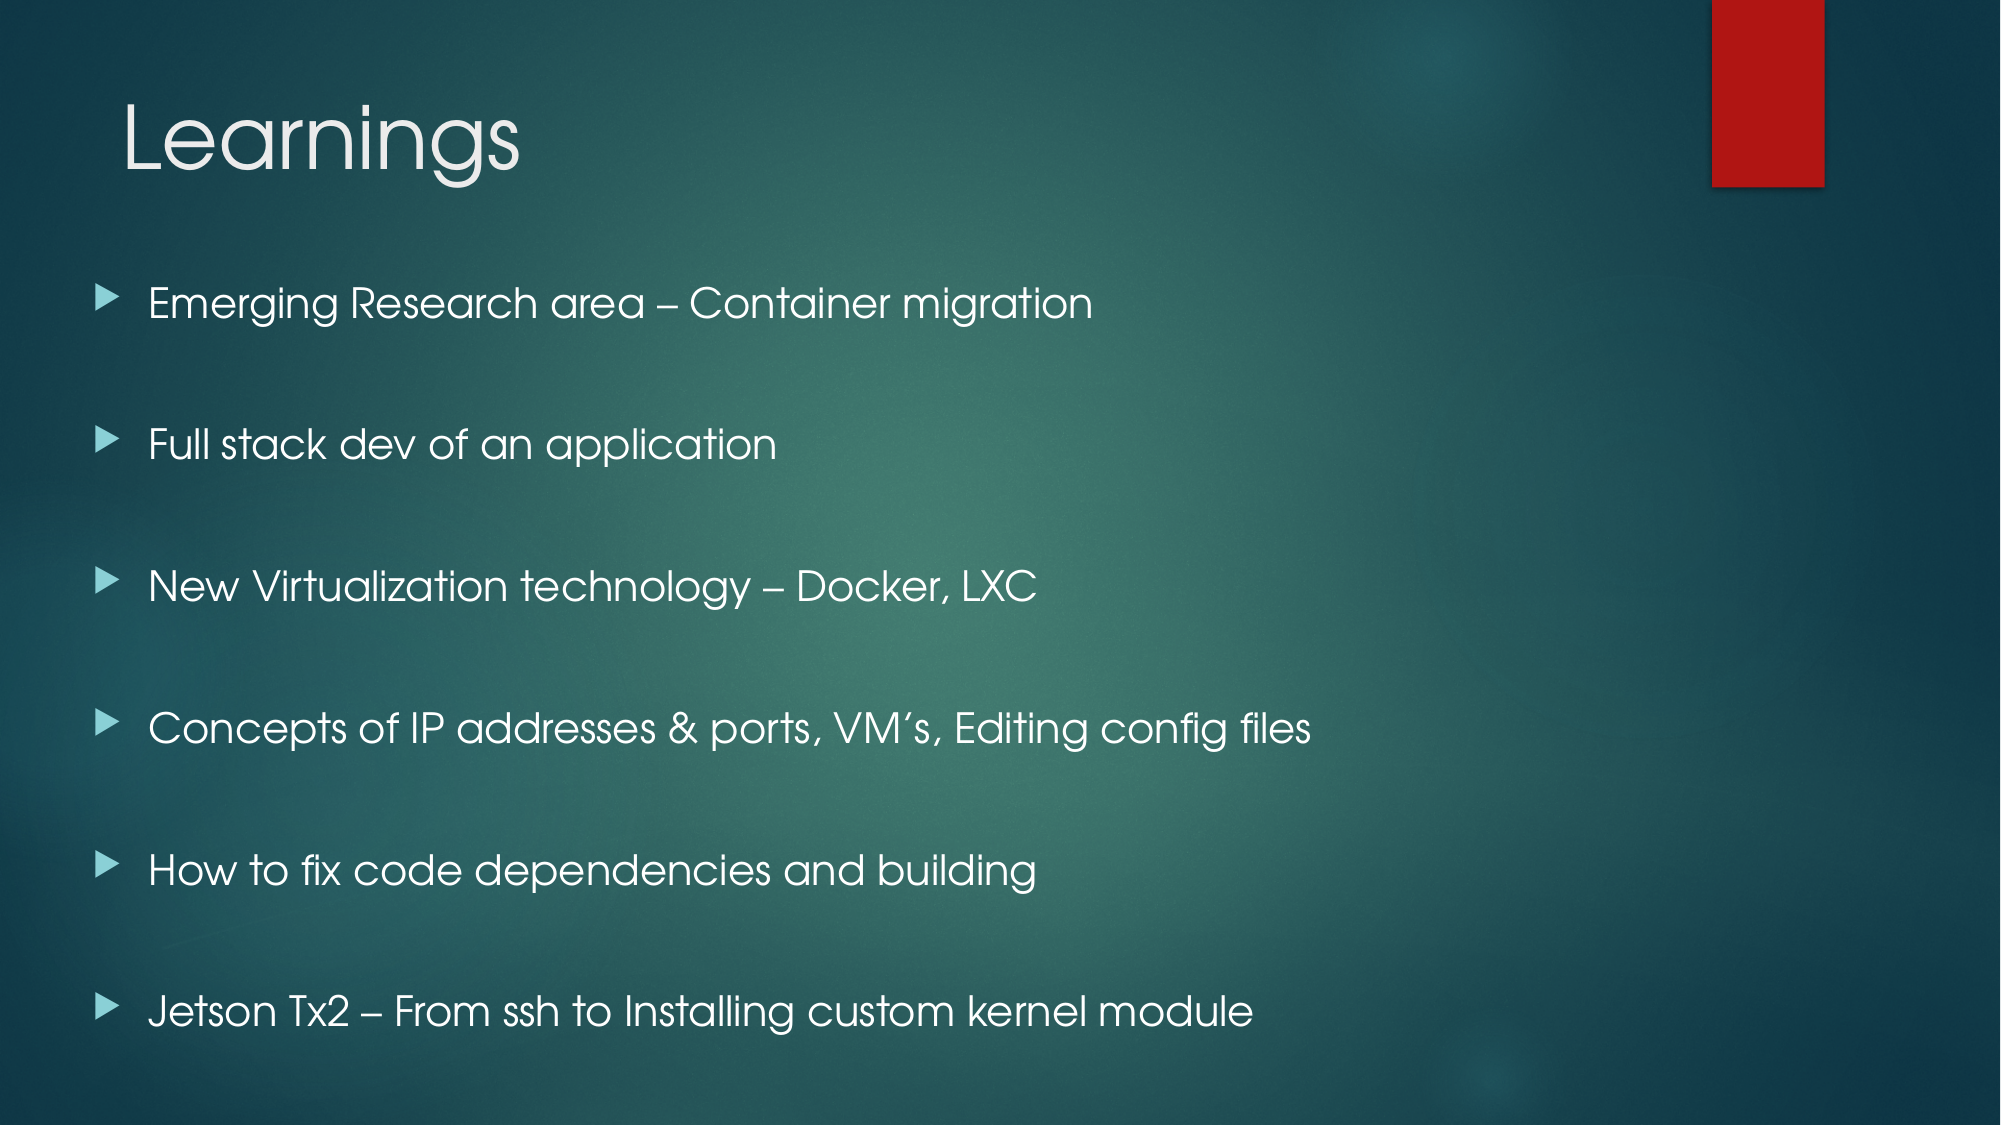

# Learnings
Emerging Research area – Container migration

Full stack dev of an application

New Virtualization technology – Docker, LXC

Concepts of IP addresses & ports, VM’s, Editing config files

How to fix code dependencies and building

Jetson Tx2 – From ssh to Installing custom kernel module